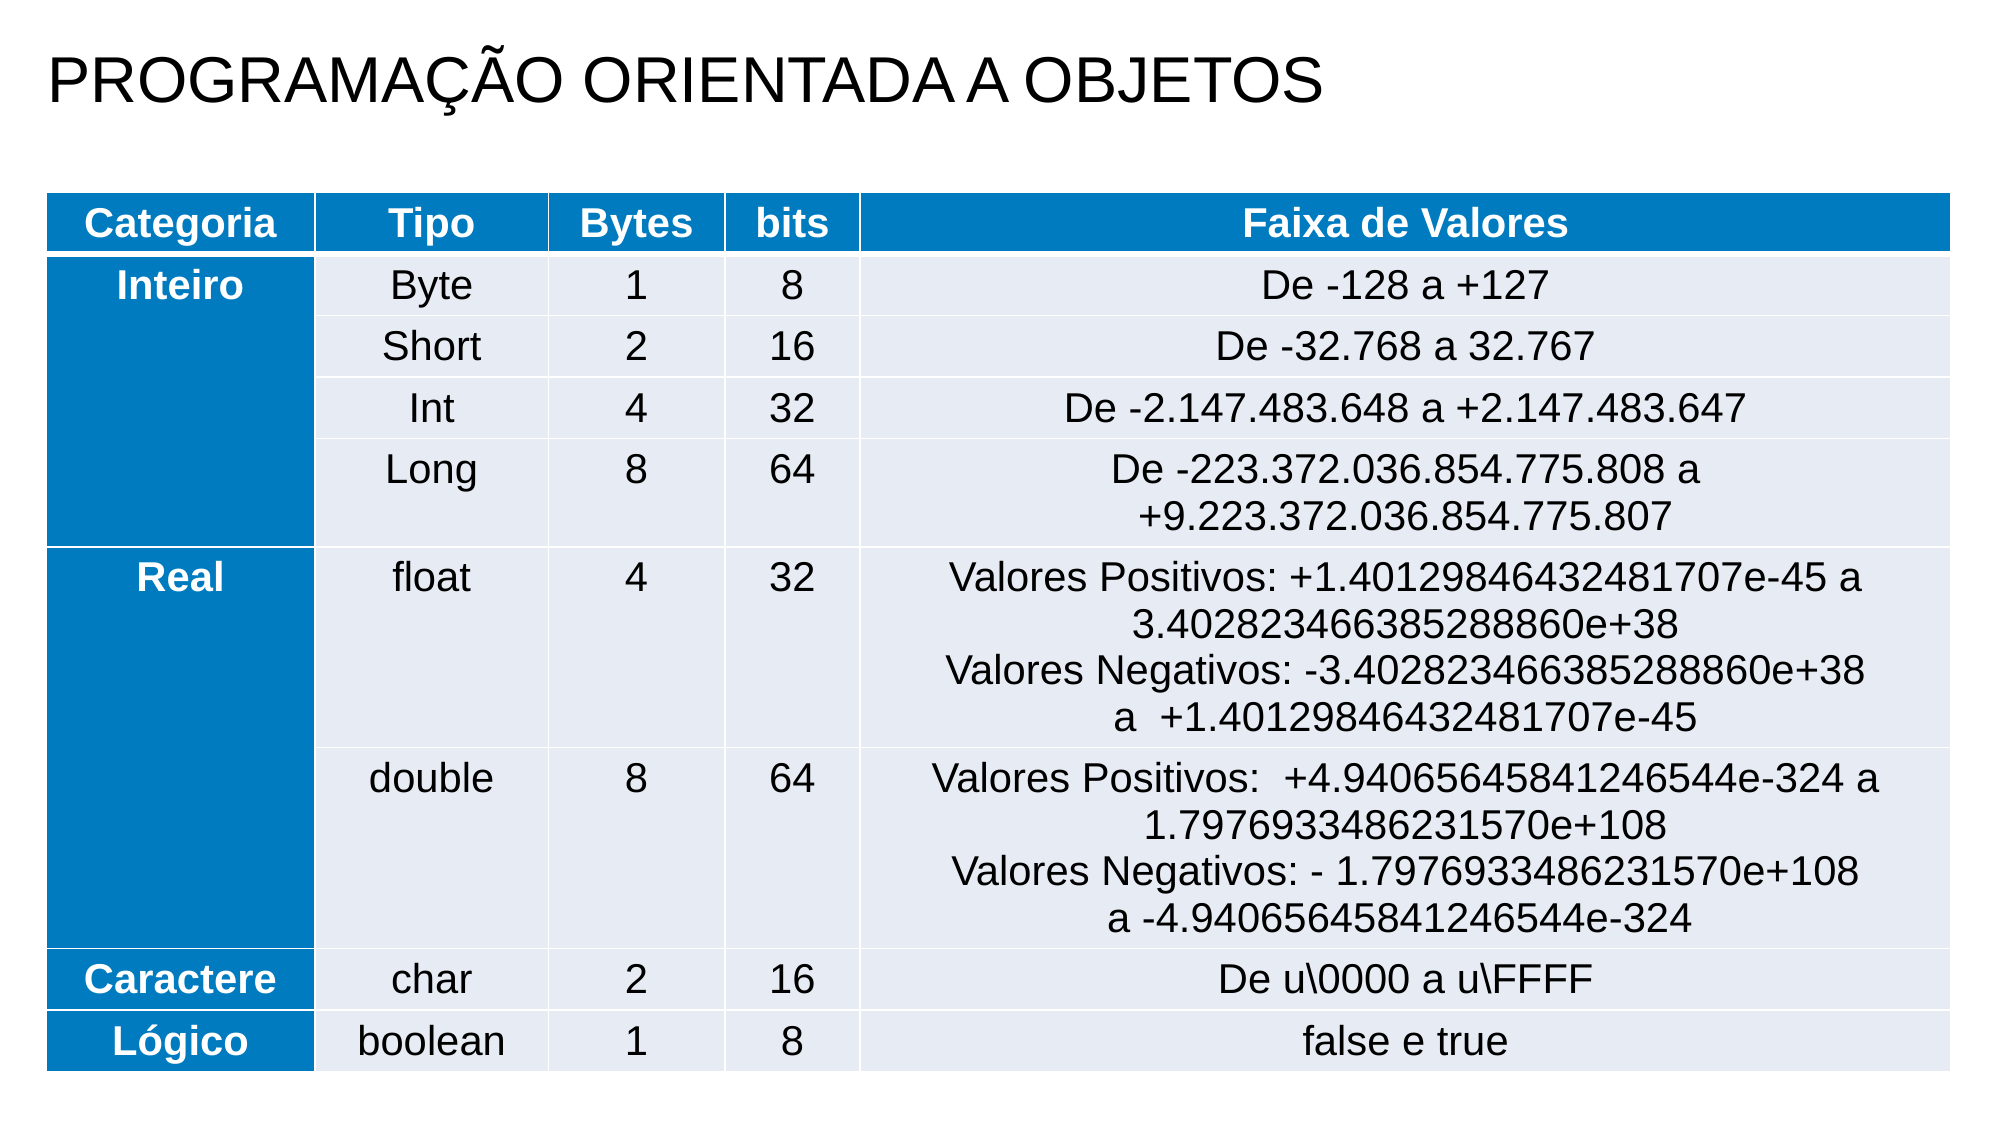

PROGRAMAÇÃO ORIENTADA A OBJETOS

#
| Categoria | Tipo | Bytes | bits | Faixa de Valores |
| --- | --- | --- | --- | --- |
| Inteiro | Byte | 1 | 8 | De -128 a +127 |
|  | Short | 2 | 16 | De -32.768 a 32.767 |
|  | Int | 4 | 32 | De -2.147.483.648 a +2.147.483.647 |
|  | Long | 8 | 64 | De -223.372.036.854.775.808 a +9.223.372.036.854.775.807 |
| Real | float | 4 | 32 | Valores Positivos: +1.40129846432481707e-45 a 3.402823466385288860e+38 Valores Negativos: -3.402823466385288860e+38 a +1.40129846432481707e-45 |
|  | double | 8 | 64 | Valores Positivos: +4.94065645841246544e-324 a 1.7976933486231570e+108 Valores Negativos: - 1.7976933486231570e+108 a -4.94065645841246544e-324 |
| Caractere | char | 2 | 16 | De u\0000 a u\FFFF |
| Lógico | boolean | 1 | 8 | false e true |
21